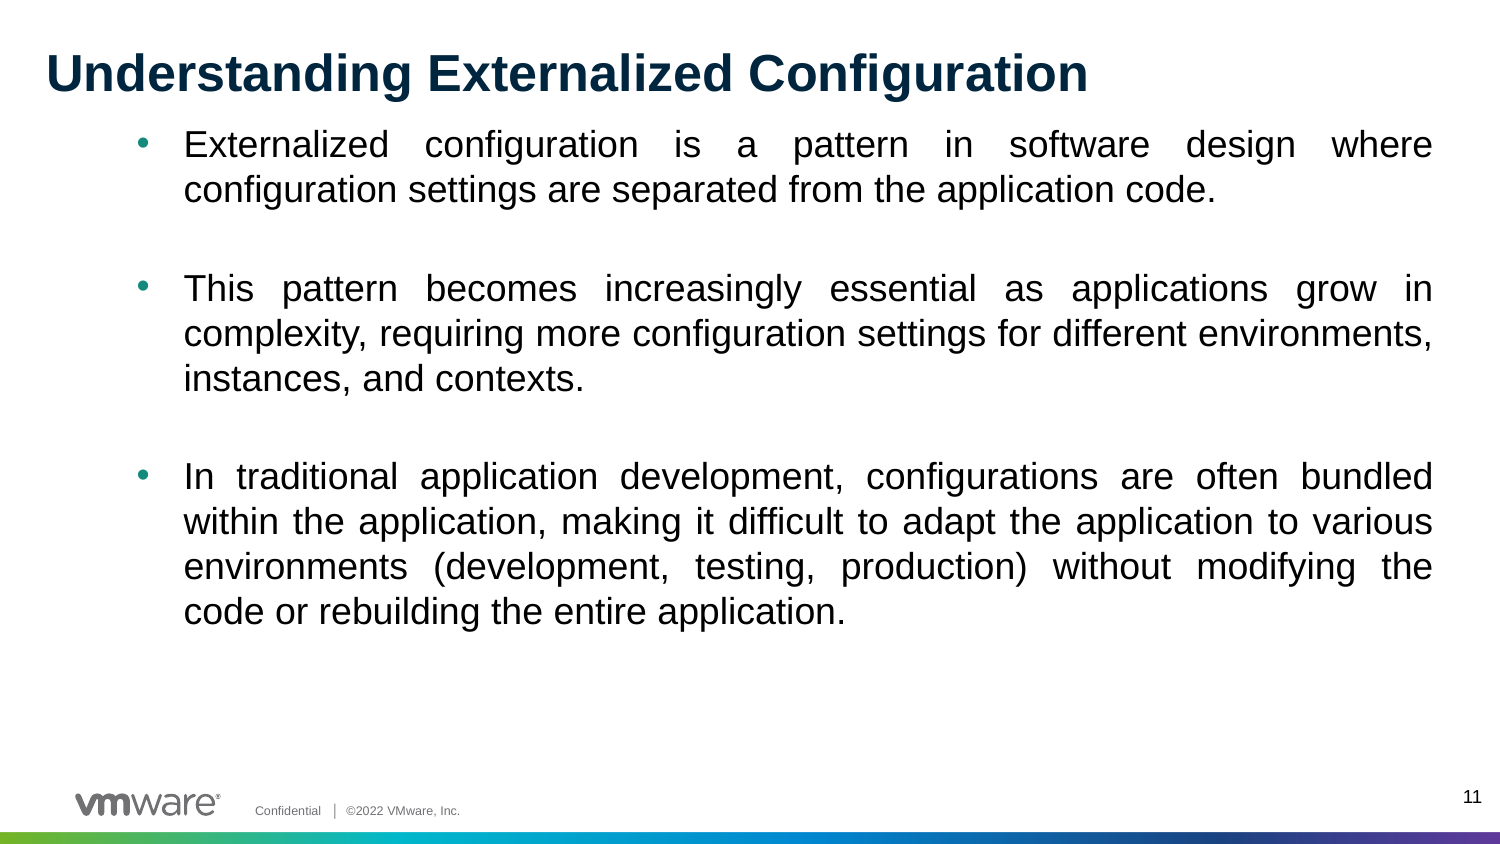

# Understanding Externalized Configuration
Externalized configuration is a pattern in software design where configuration settings are separated from the application code.

This pattern becomes increasingly essential as applications grow in complexity, requiring more configuration settings for different environments, instances, and contexts.

In traditional application development, configurations are often bundled within the application, making it difficult to adapt the application to various environments (development, testing, production) without modifying the code or rebuilding the entire application.
11